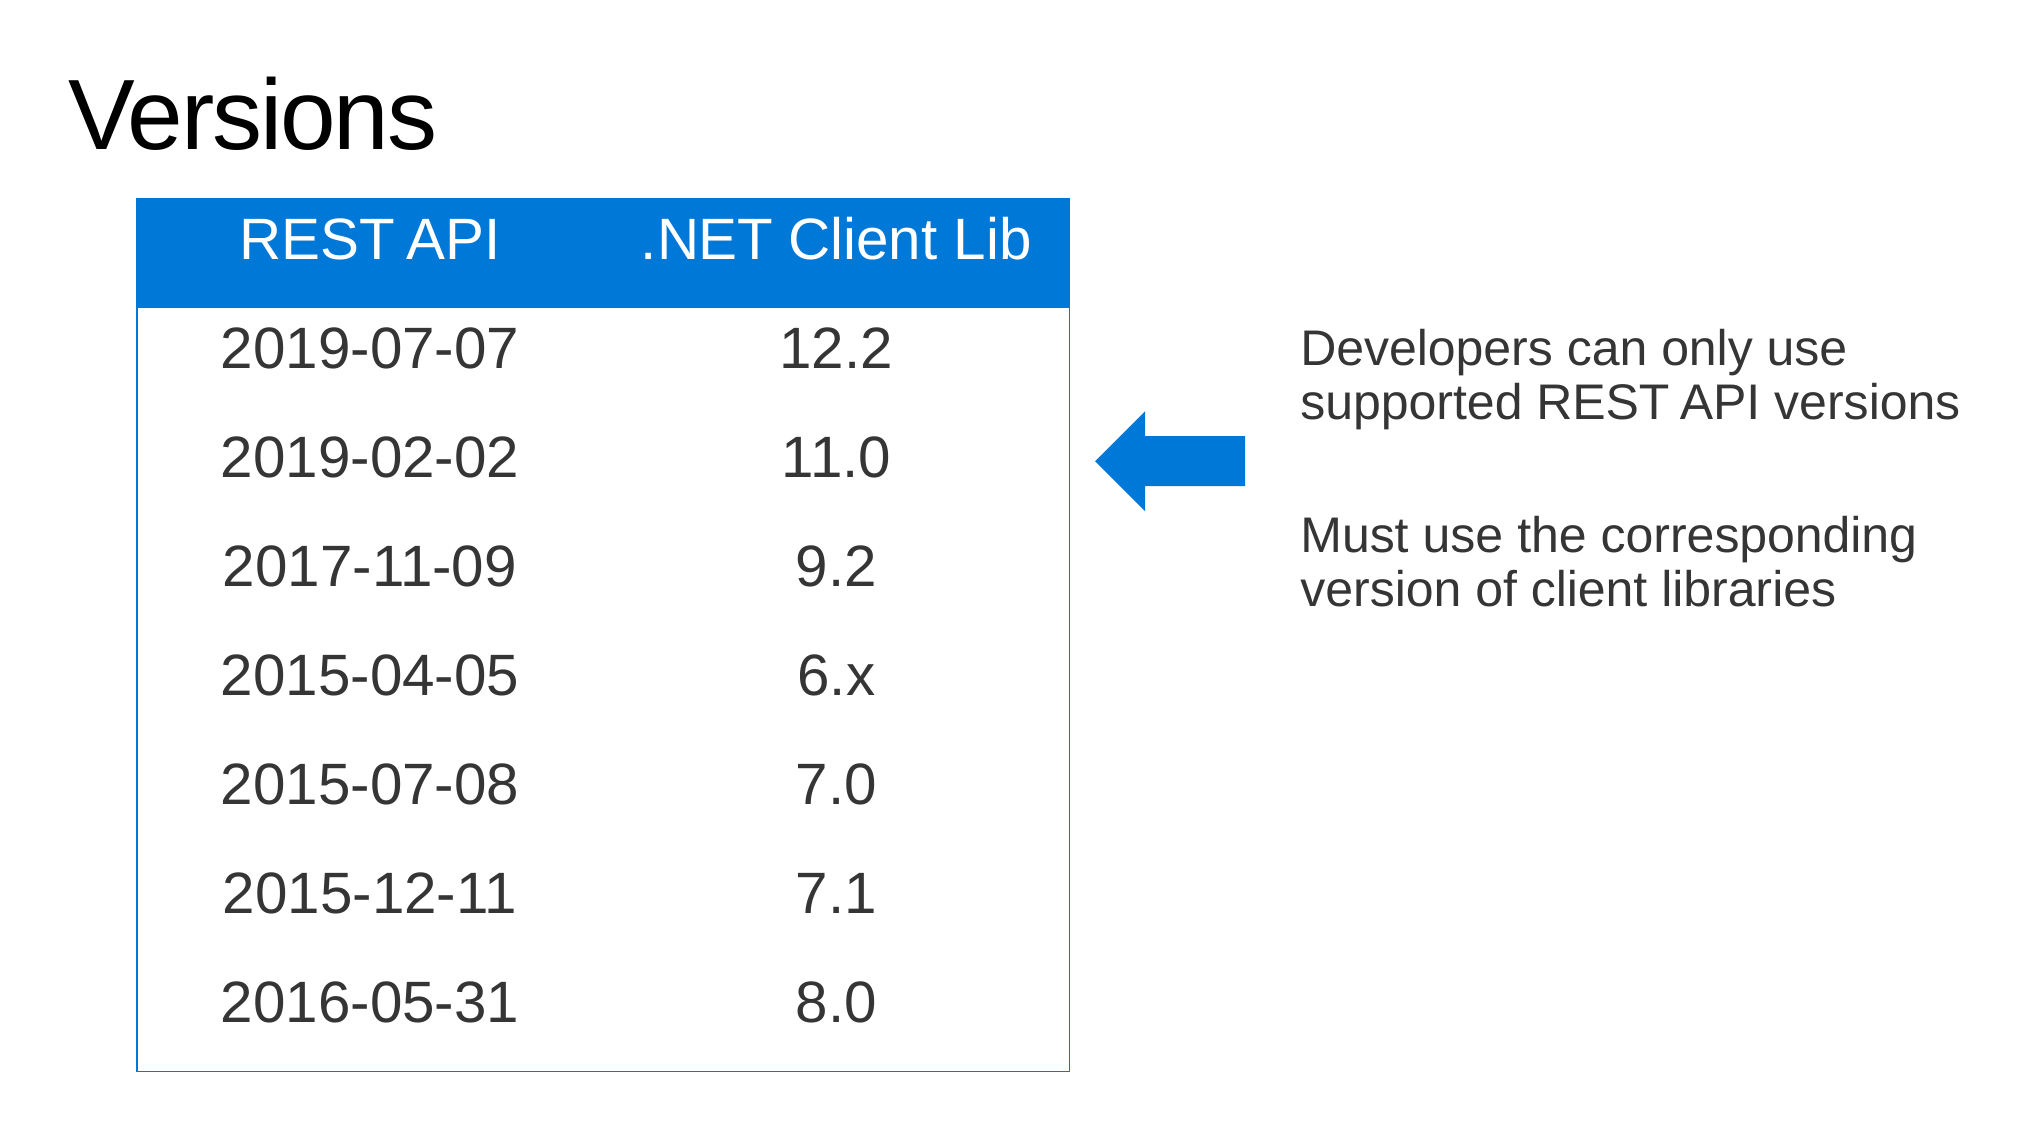

# Versions
| REST API | .NET Client Lib |
| --- | --- |
| 2019-07-07 | 12.2 |
| 2019-02-02 | 11.0 |
| 2017-11-09 | 9.2 |
| 2015-04-05 | 6.x |
| 2015-07-08 | 7.0 |
| 2015-12-11 | 7.1 |
| 2016-05-31 | 8.0 |
Developers can only use supported REST API versions

Must use the corresponding version of client libraries